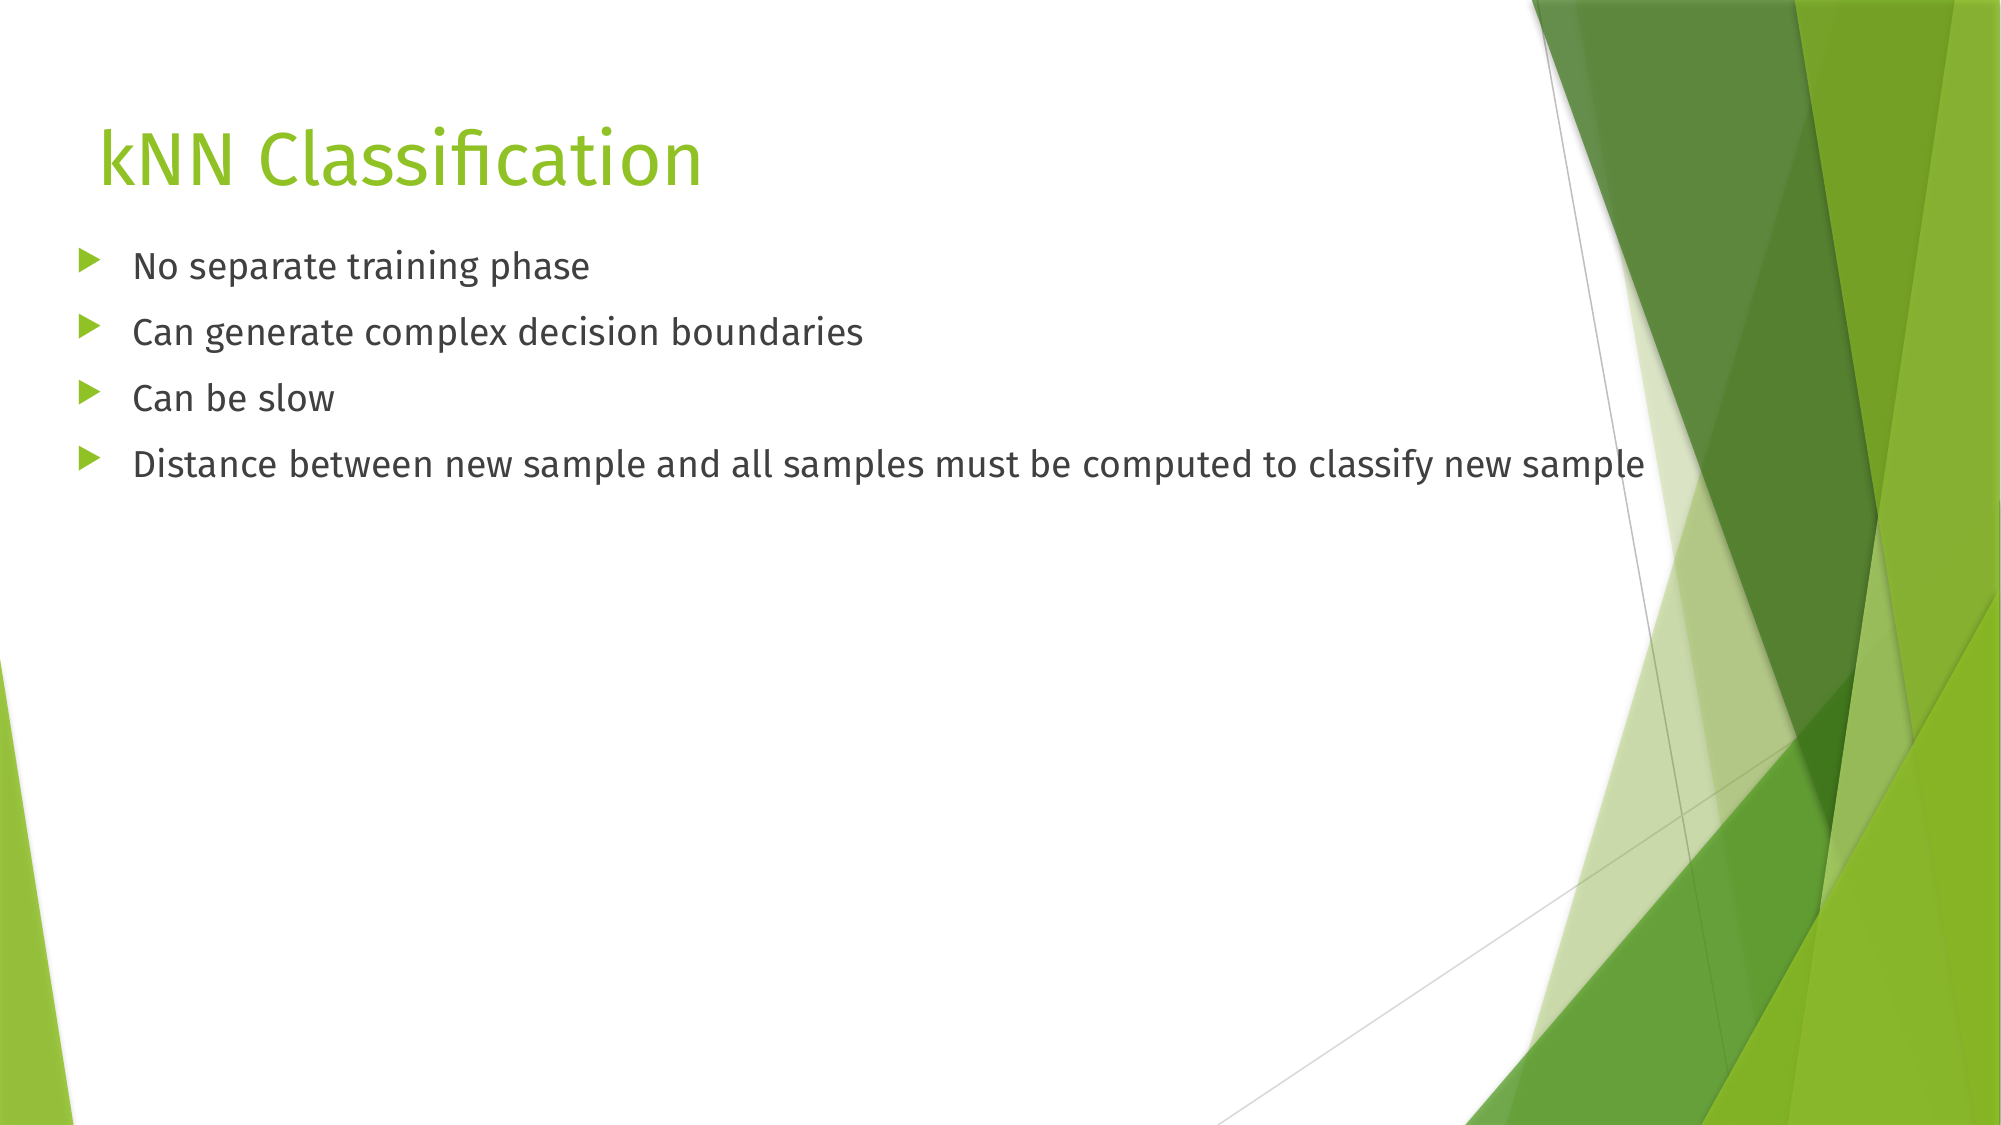

# kNN Classification
No separate training phase
Can generate complex decision boundaries
Can be slow
Distance between new sample and all samples must be computed to classify new sample